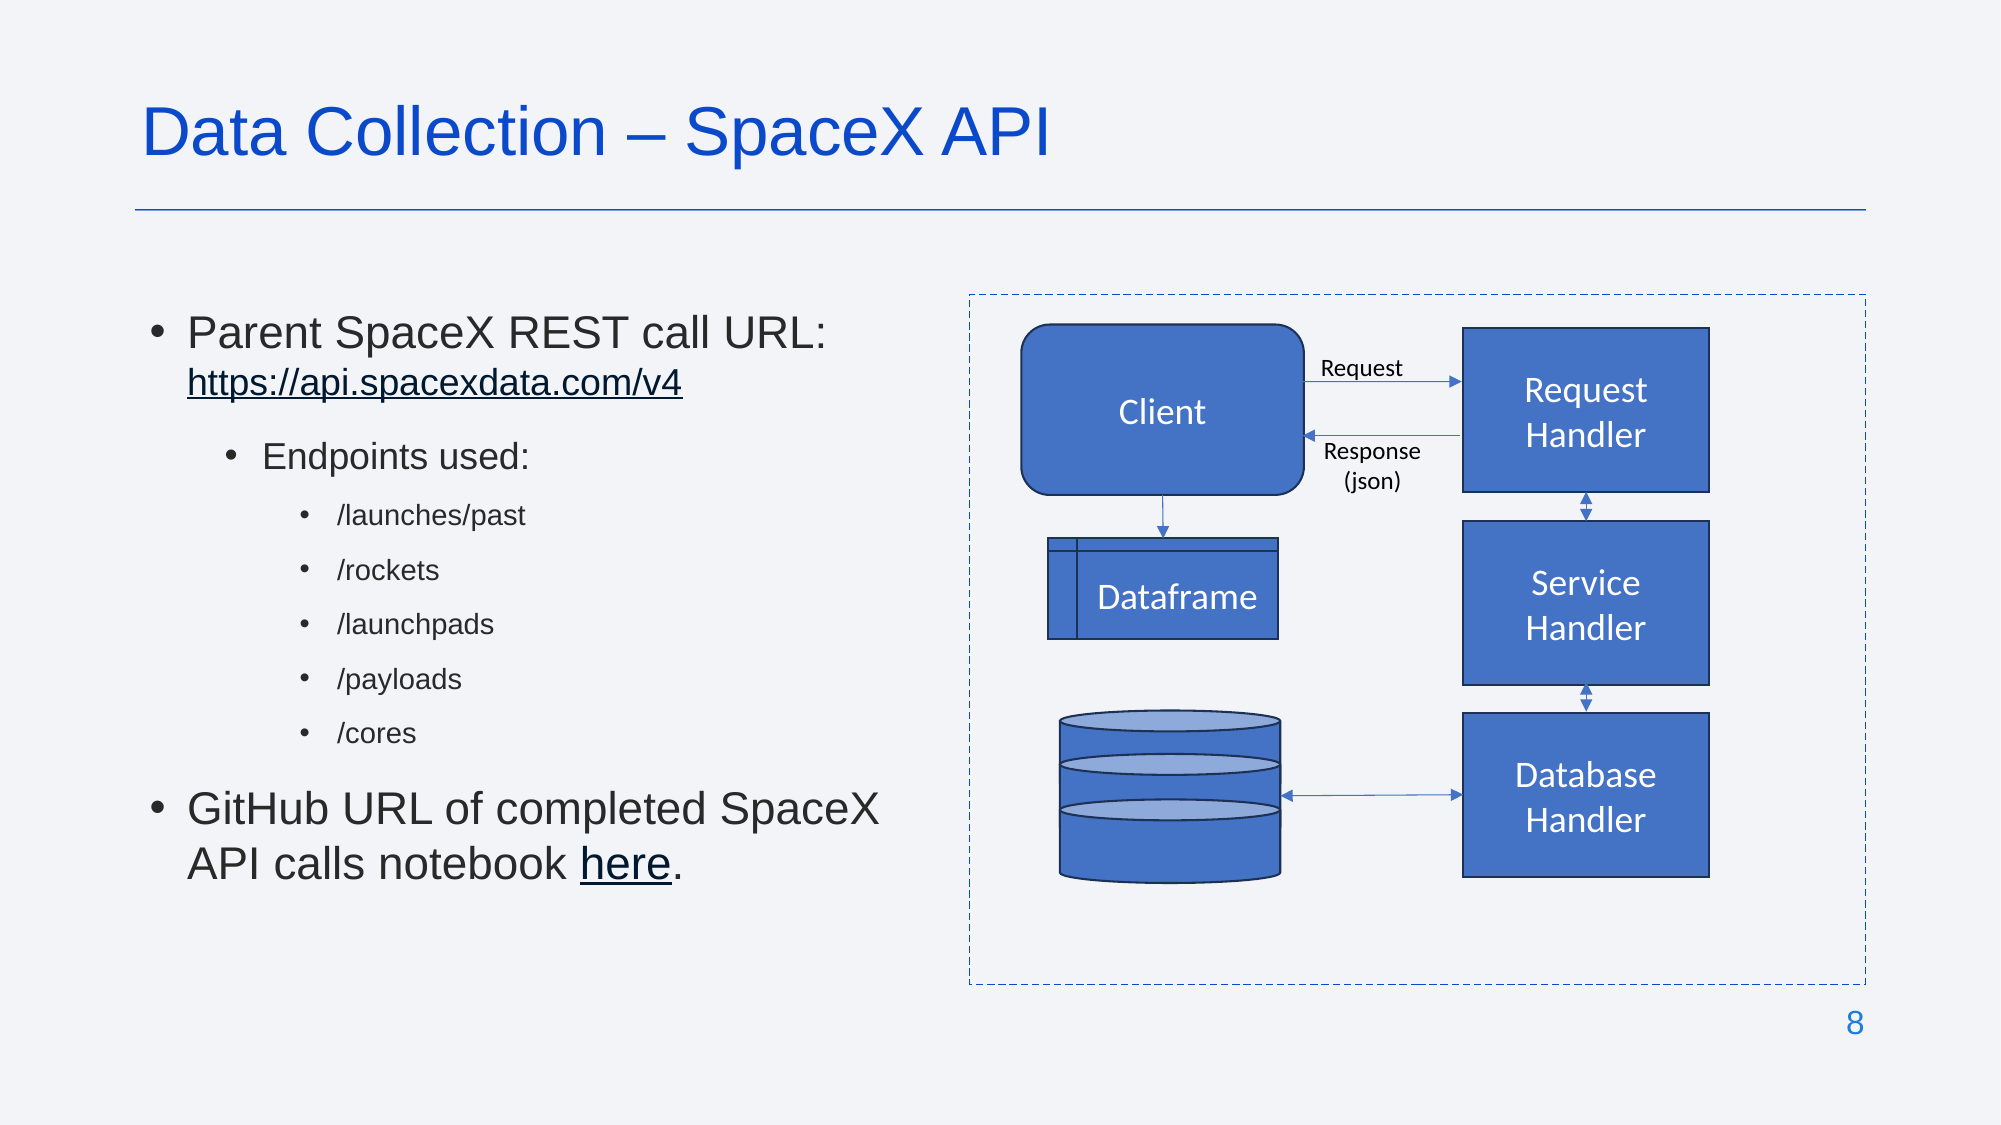

Data Collection – SpaceX API

Parent SpaceX REST call URL: https://api.spacexdata.com/v4
Endpoints used:
/launches/past
/rockets
/launchpads
/payloads
/cores
GitHub URL of completed SpaceX API calls notebook here.
Client
Request
Handler
Request
Response
(json)
Service Handler
Dataframe

Database
Handler

8